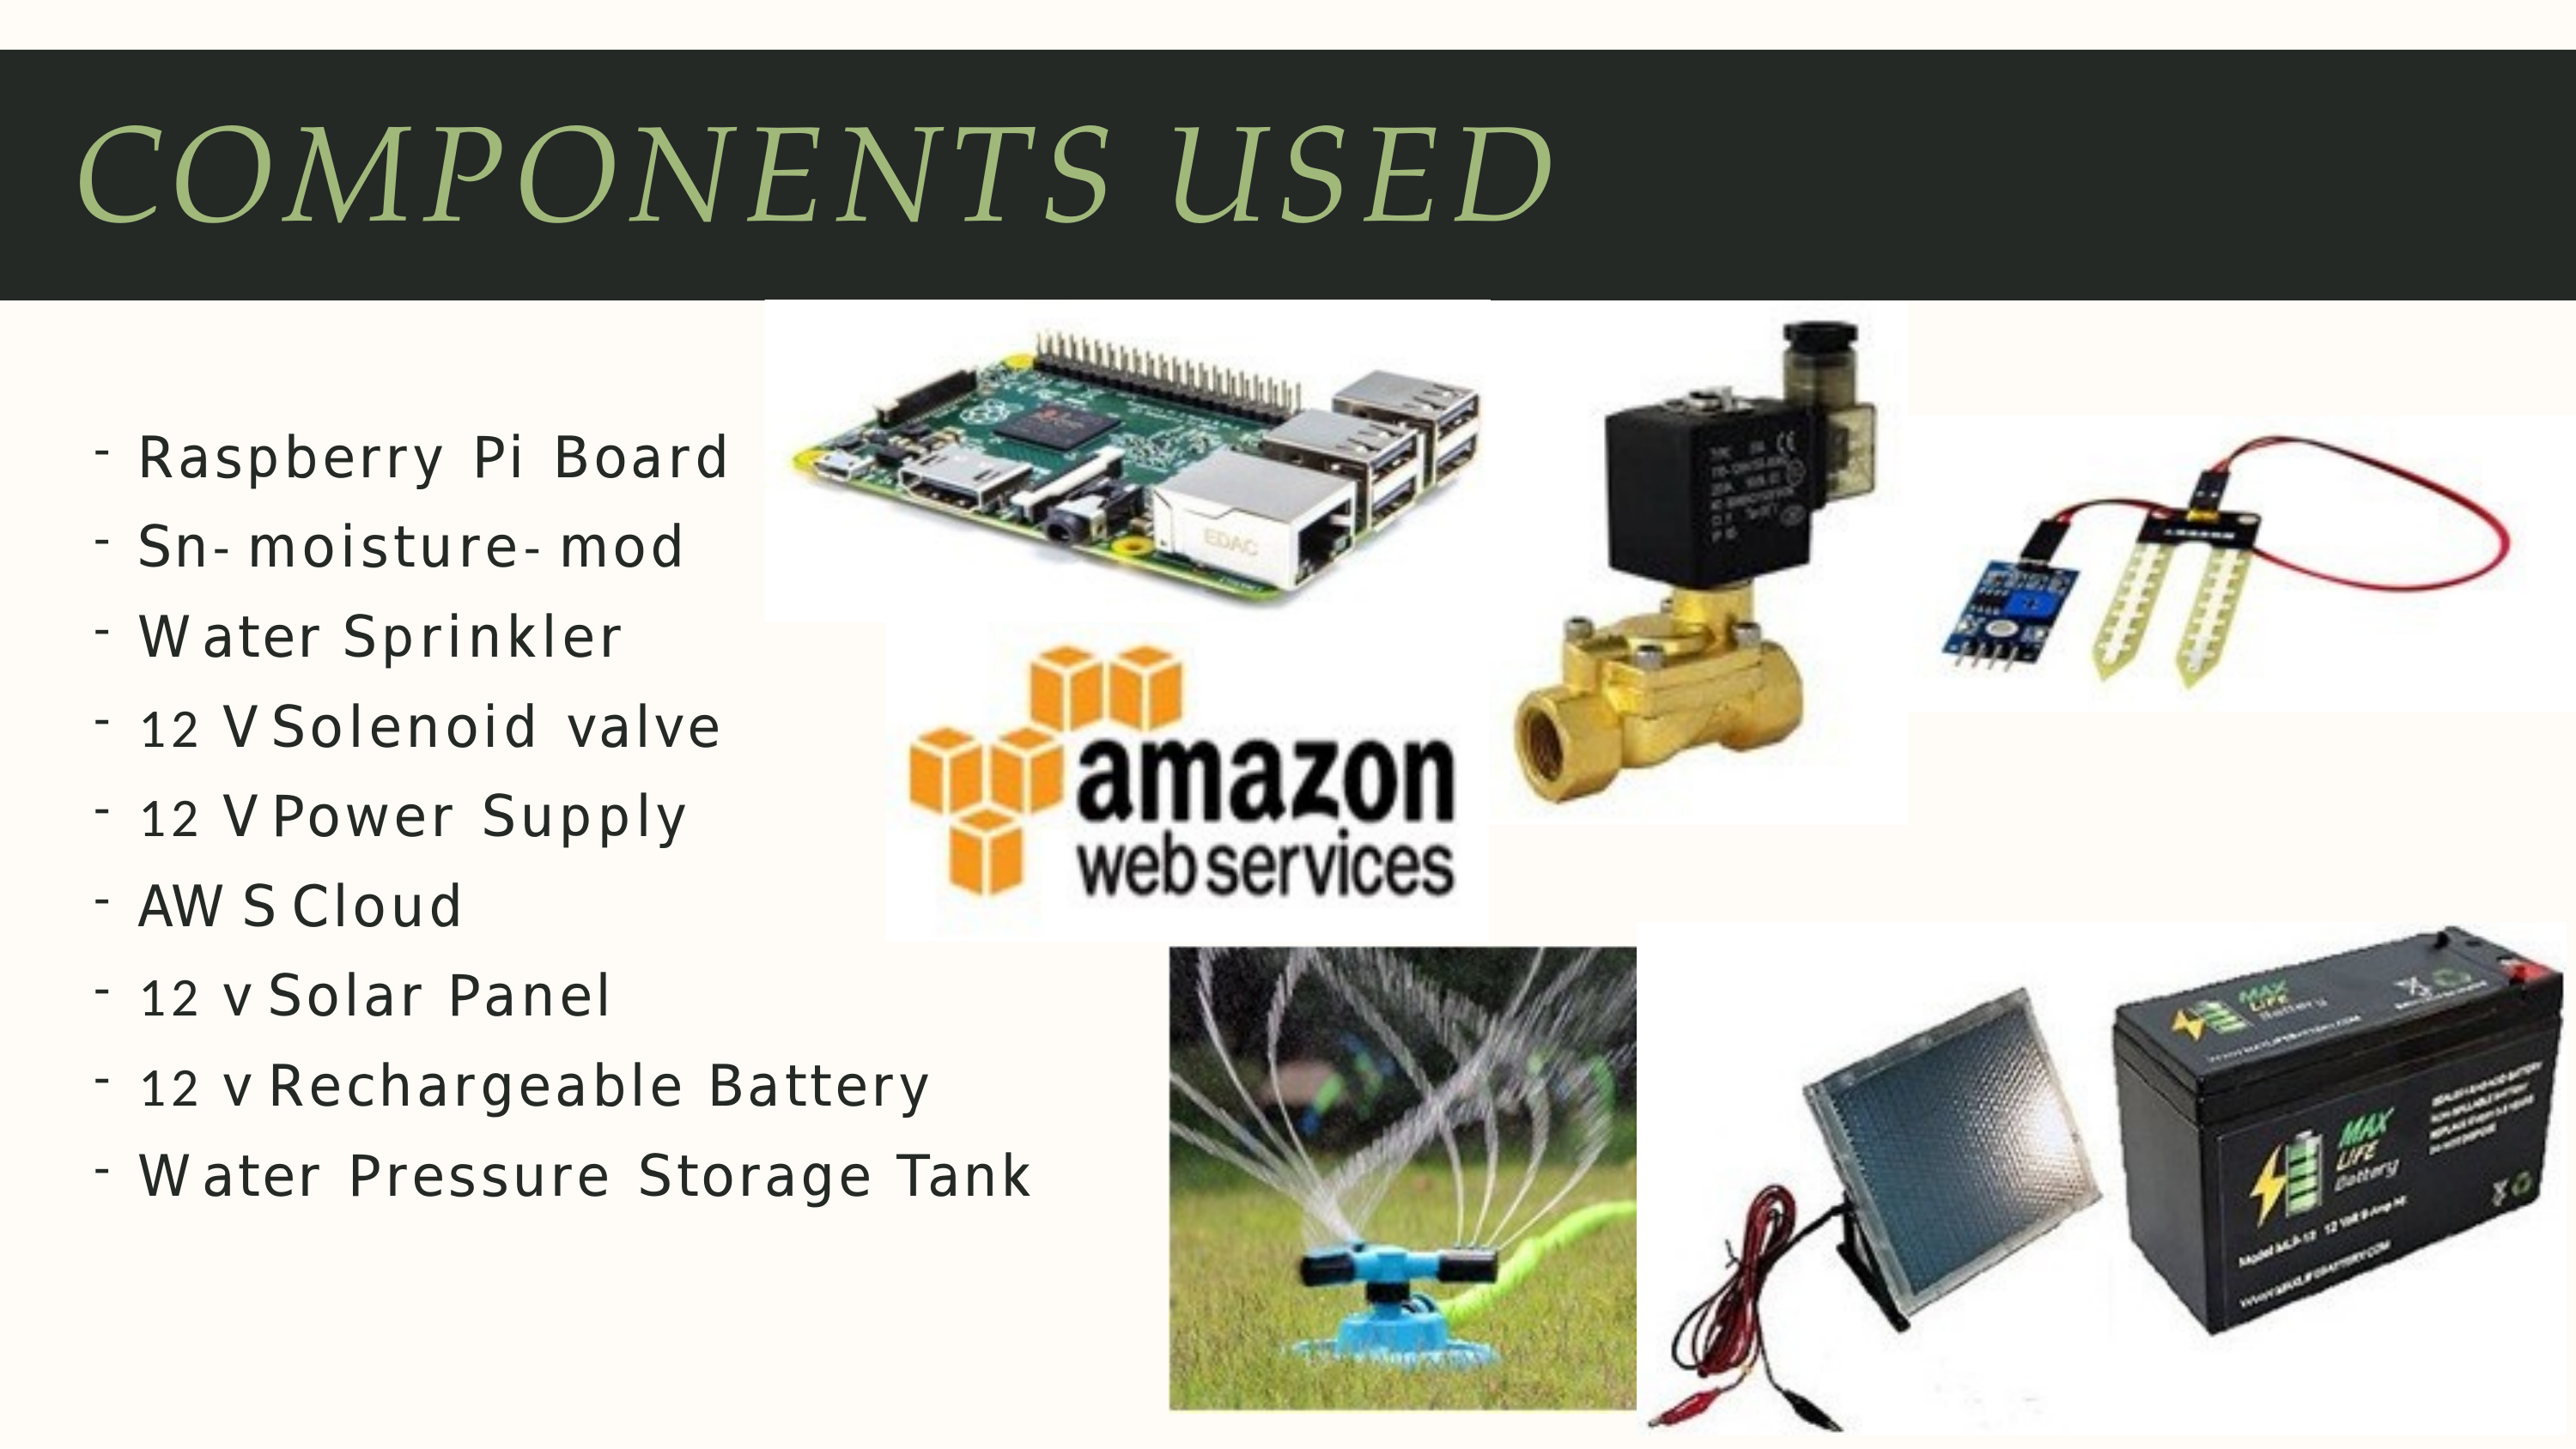

# COMPONENTS USED

Raspberry Pi Board
Sn- moisture- mod
W ater Sprinkler
12 V Solenoid valve
12 V Power Supply
AW S Cloud
12 v Solar Panel
12 v Rechargeable Battery
W ater Pressure Storage Tank